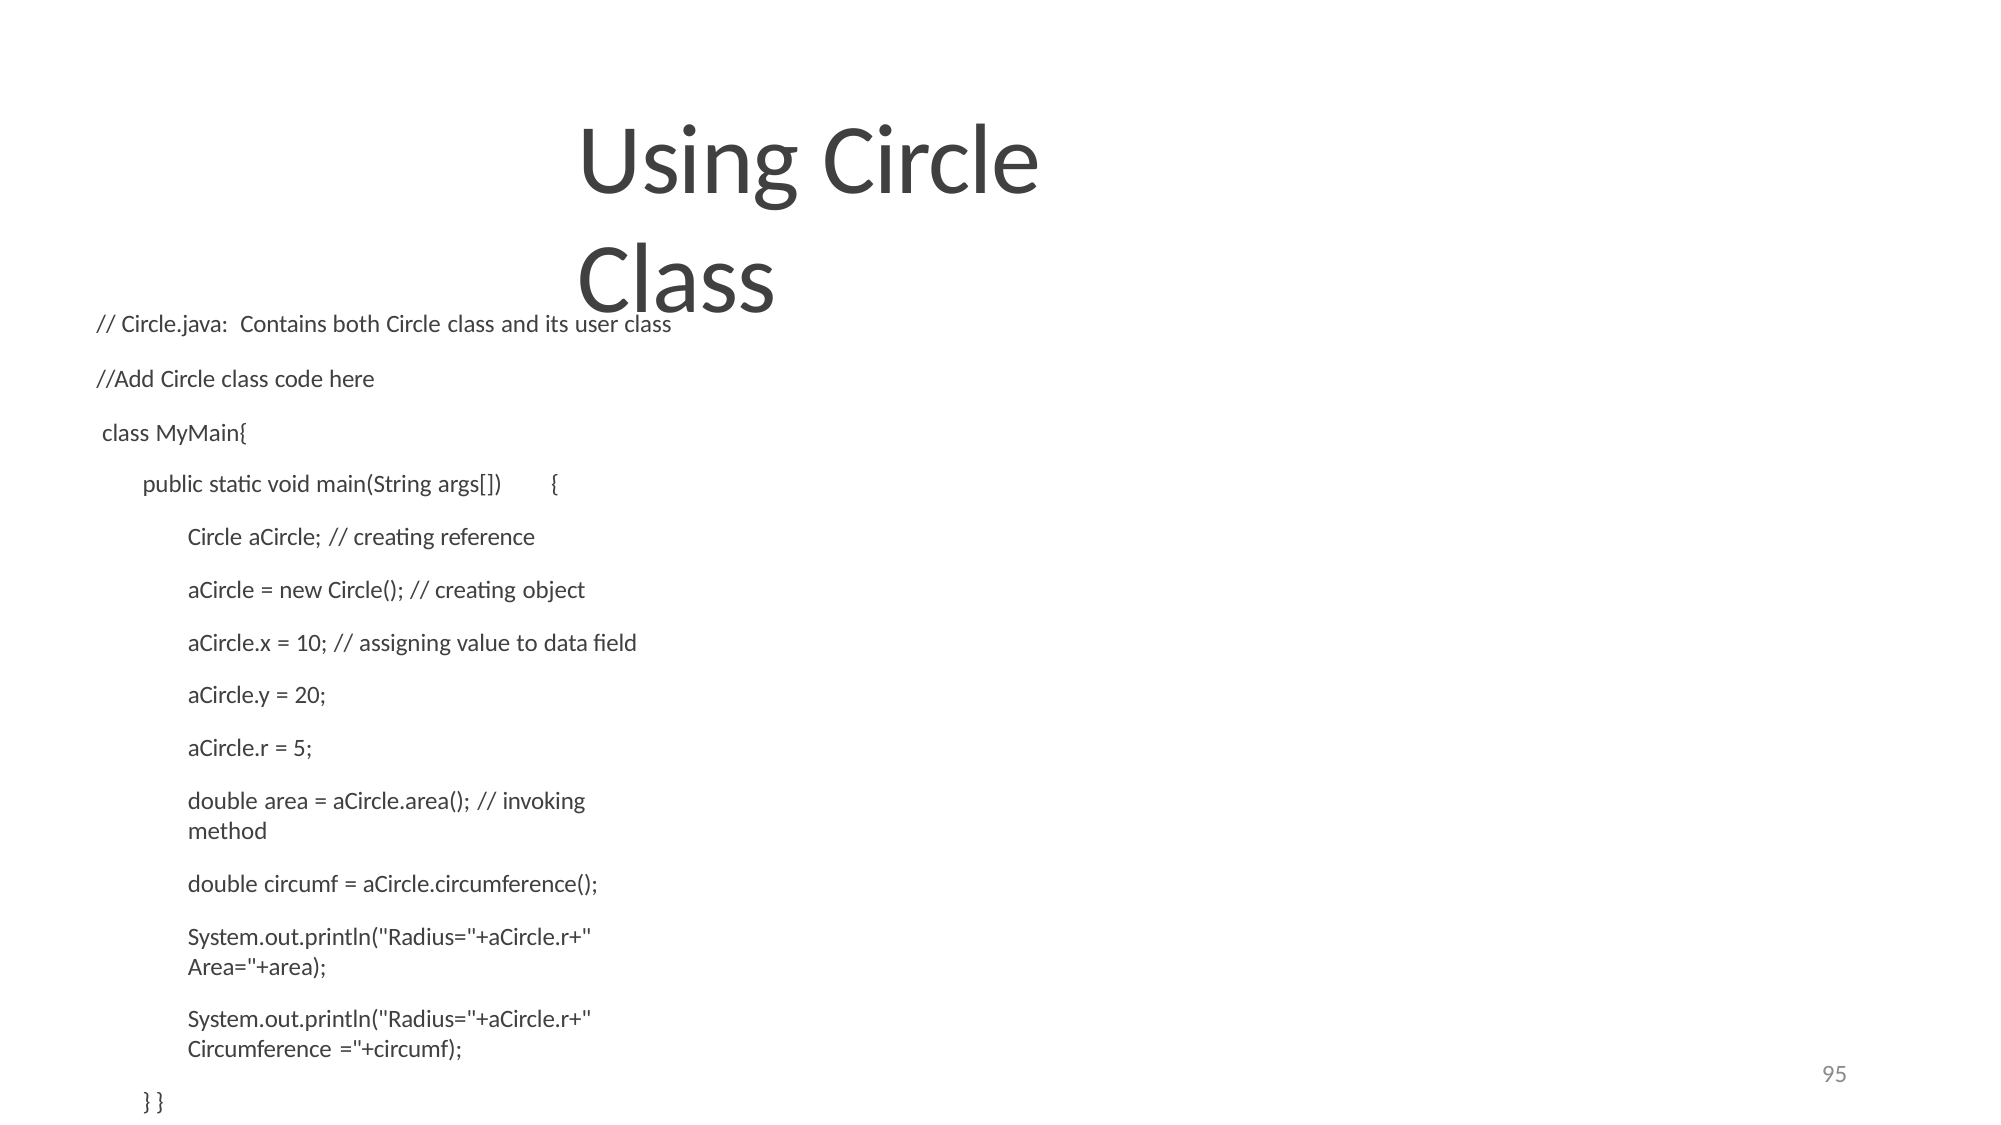

Using Circle Class
// Circle.java: Contains both Circle class and its user class
//Add Circle class code here  class MyMain{
public static void main(String args[])
{
Circle aCircle; // creating reference
aCircle = new Circle(); // creating object  aCircle.x = 10; // assigning value to data field  aCircle.y = 20;

aCircle.r = 5;

double area = aCircle.area(); // invoking method

double circumf = aCircle.circumference();

System.out.println("Radius="+aCircle.r+" Area="+area);

System.out.println("Radius="+aCircle.r+" Circumference ="+circumf);

} }

95